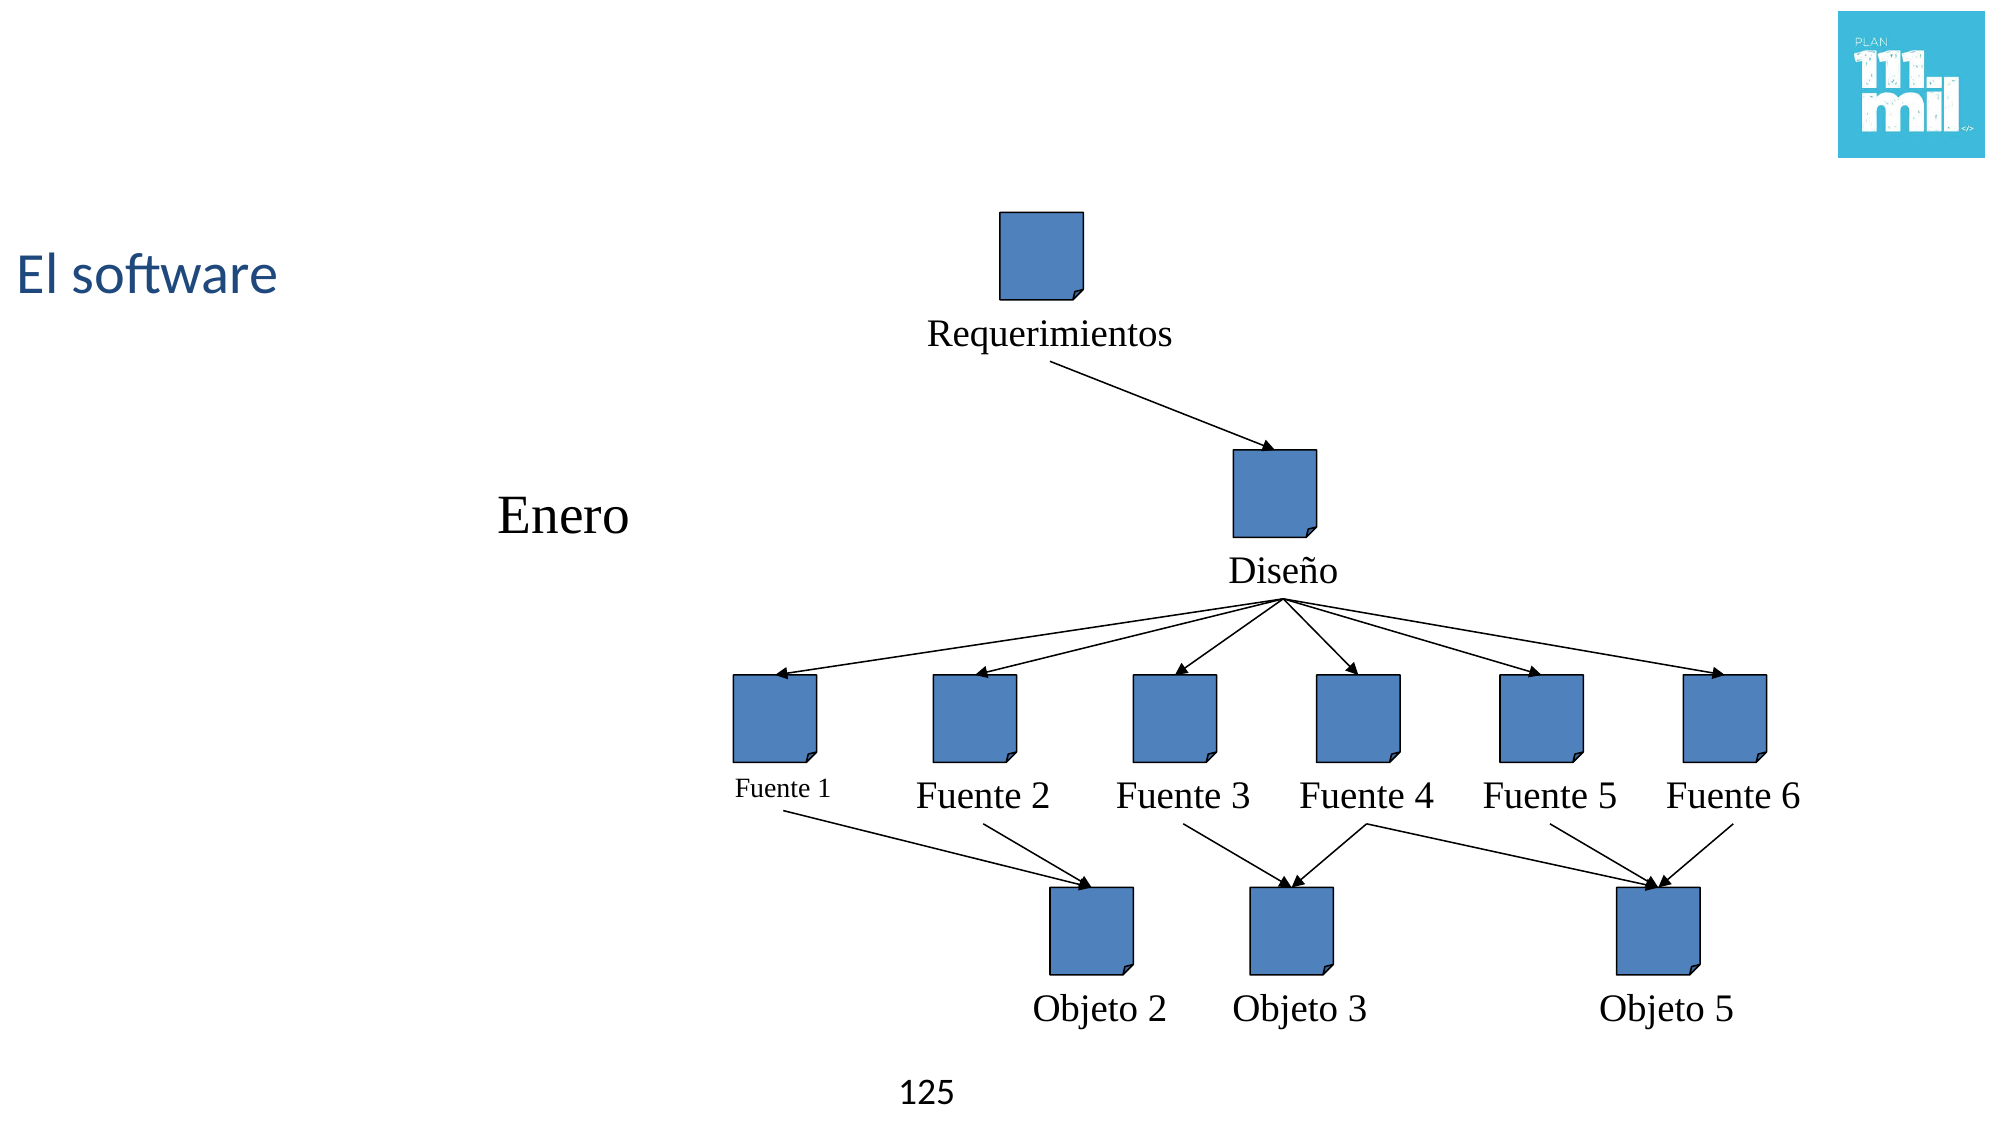

125

Requerimientos
# El software

Diseño
Enero

Fuente 1

Fuente 2

Fuente 3

Fuente 4

Fuente 5

Fuente 6

Objeto 2

Objeto 3

Objeto 5